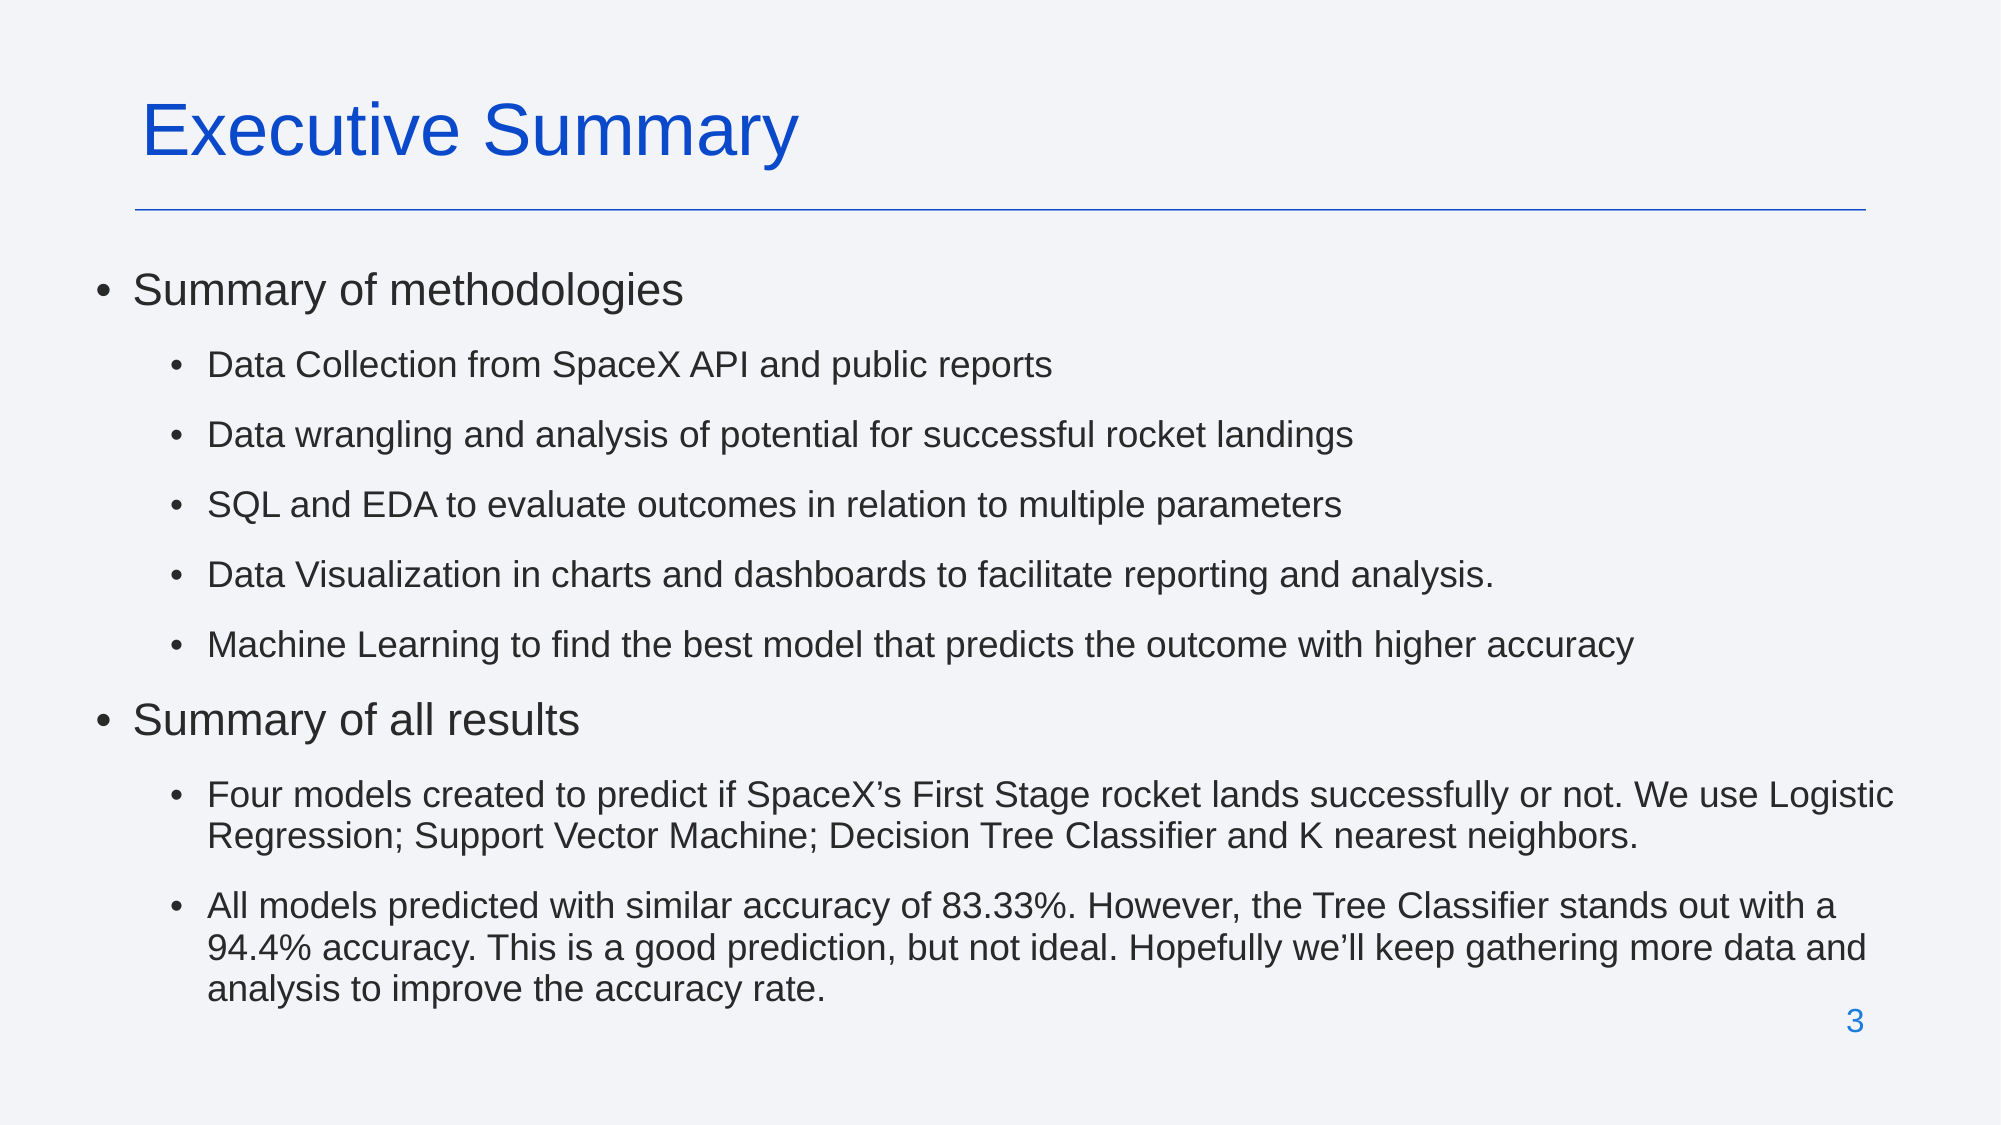

Executive Summary
Summary of methodologies
Data Collection from SpaceX API and public reports
Data wrangling and analysis of potential for successful rocket landings
SQL and EDA to evaluate outcomes in relation to multiple parameters
Data Visualization in charts and dashboards to facilitate reporting and analysis.
Machine Learning to find the best model that predicts the outcome with higher accuracy
Summary of all results
Four models created to predict if SpaceX’s First Stage rocket lands successfully or not. We use Logistic Regression; Support Vector Machine; Decision Tree Classifier and K nearest neighbors.
All models predicted with similar accuracy of 83.33%. However, the Tree Classifier stands out with a 94.4% accuracy. This is a good prediction, but not ideal. Hopefully we’ll keep gathering more data and analysis to improve the accuracy rate.
3